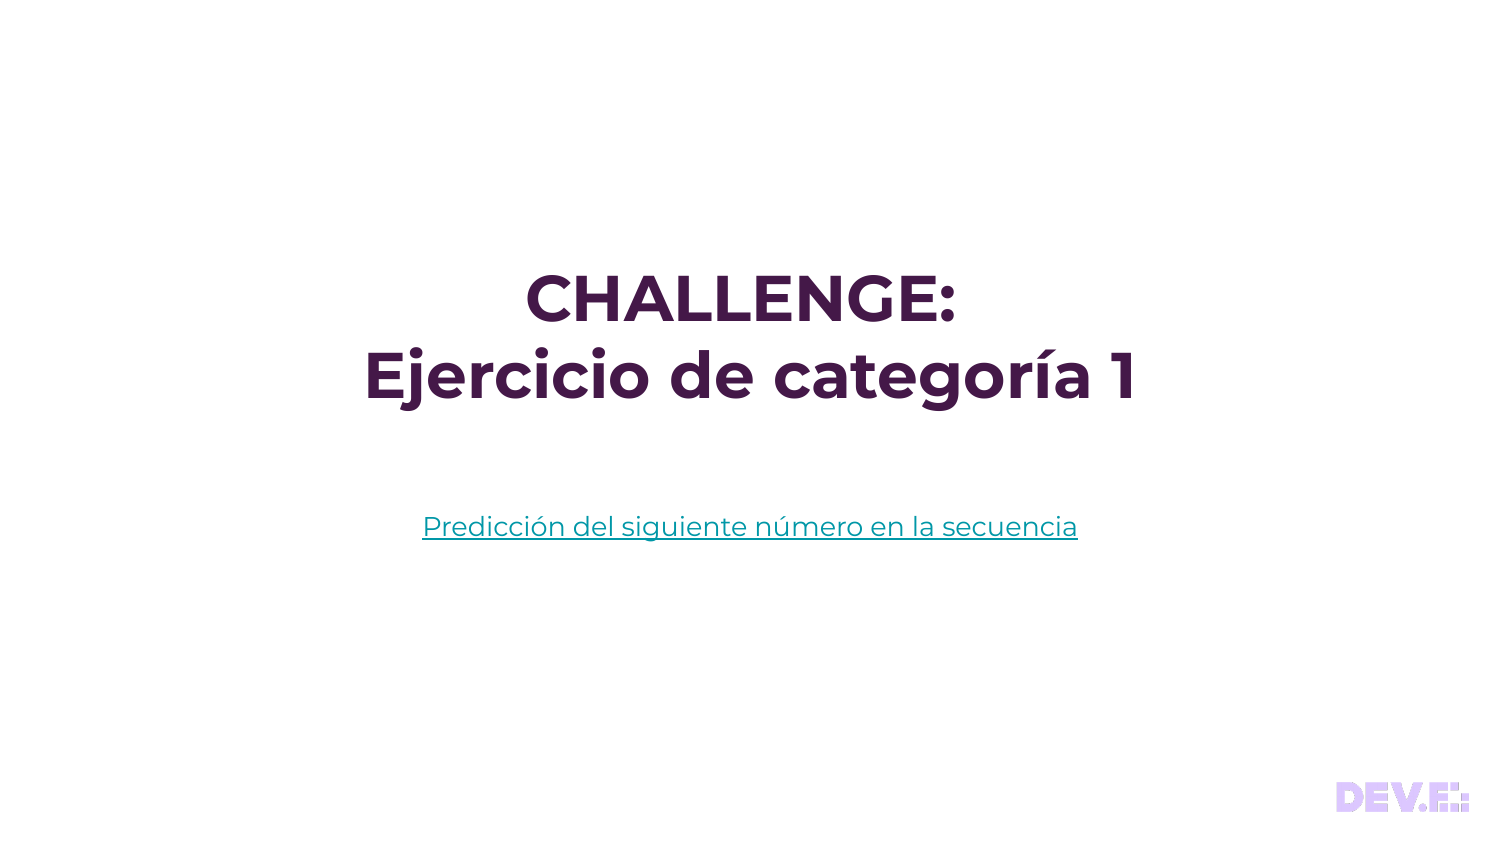

CHALLENGE:
Ejercicio de categoría 1
Predicción del siguiente número en la secuencia